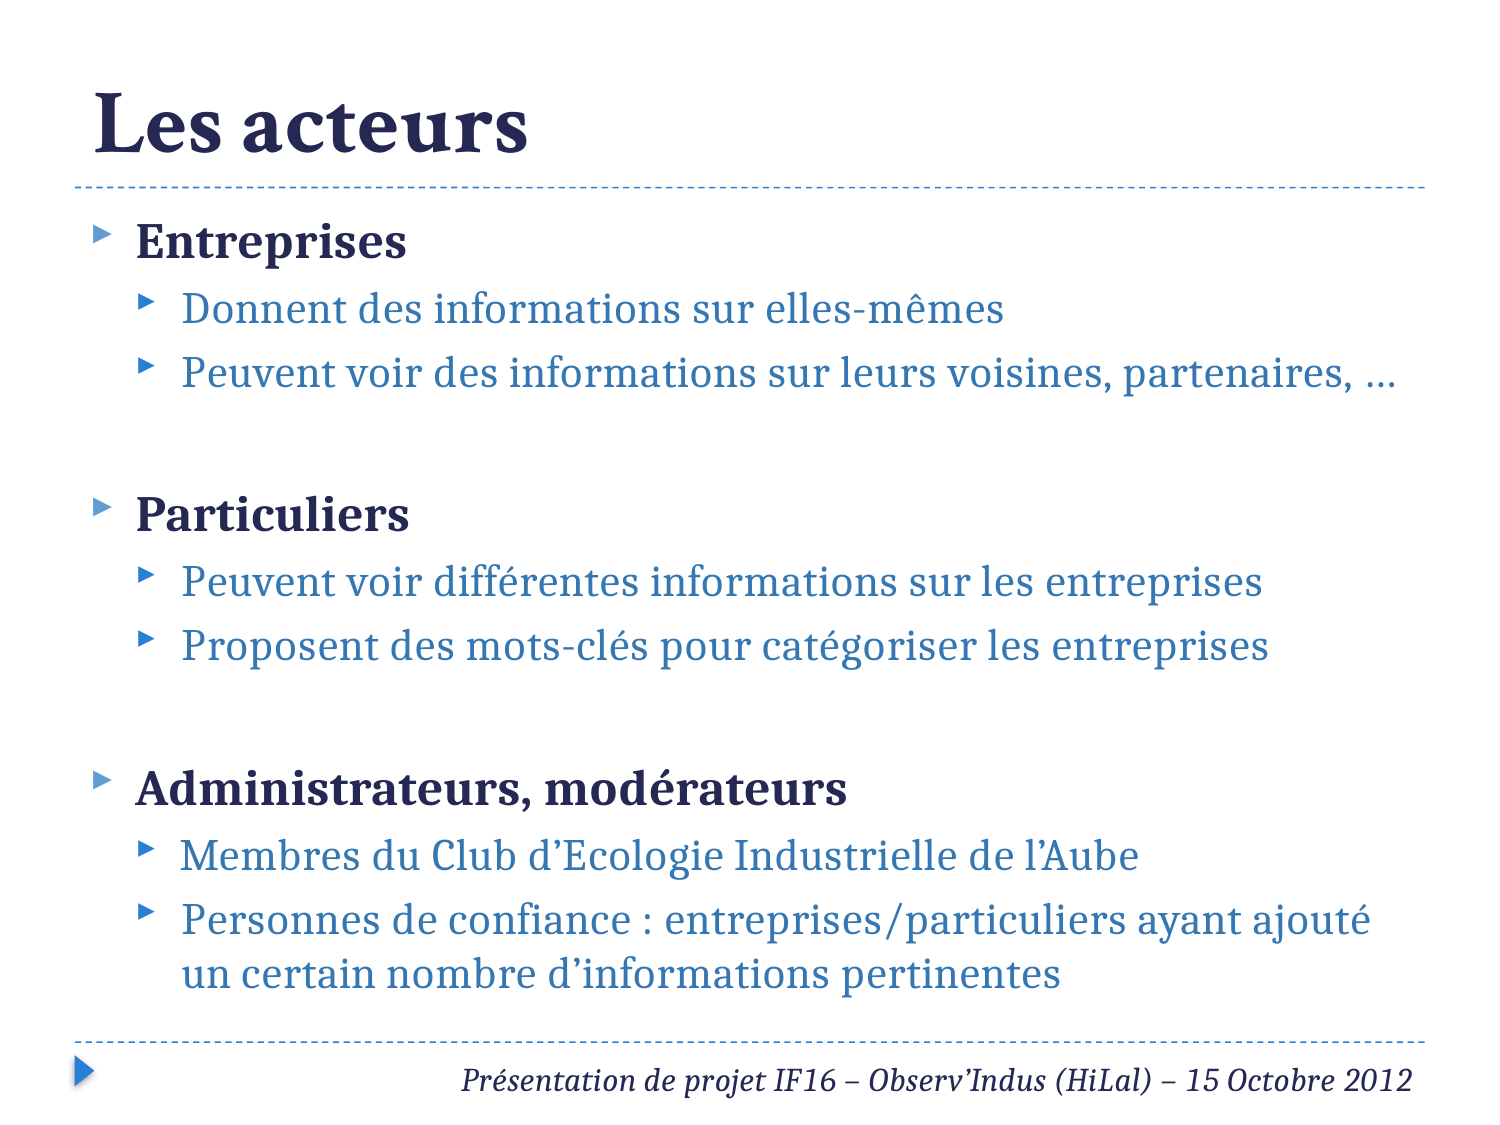

# Les acteurs
Entreprises
Donnent des informations sur elles-mêmes
Peuvent voir des informations sur leurs voisines, partenaires, …

Particuliers
Peuvent voir différentes informations sur les entreprises
Proposent des mots-clés pour catégoriser les entreprises

Administrateurs, modérateurs
Membres du Club d’Ecologie Industrielle de l’Aube
Personnes de confiance : entreprises/particuliers ayant ajouté un certain nombre d’informations pertinentes
Présentation de projet IF16 – Observ’Indus (HiLal) – 15 Octobre 2012